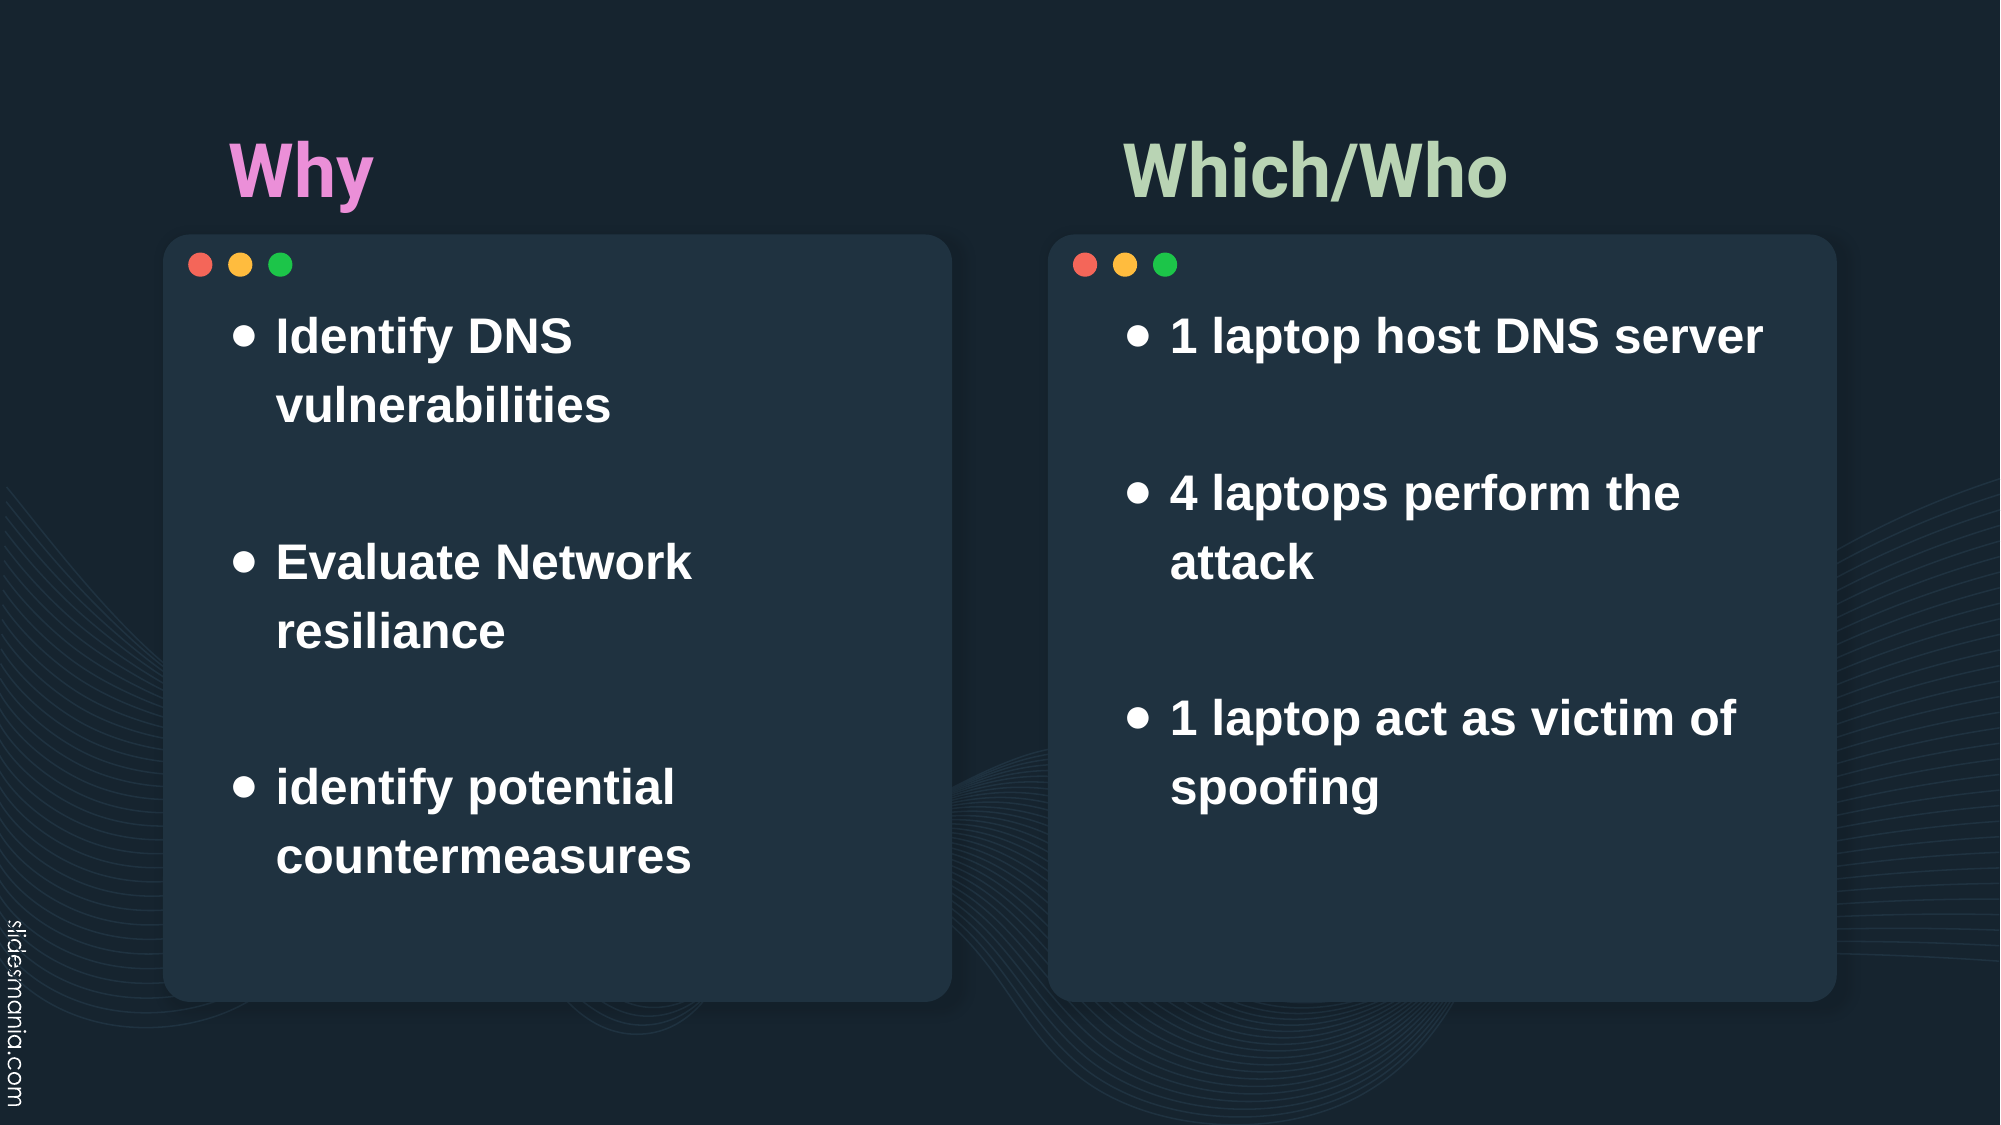

# Why
Which/Who

1 laptop host DNS server
4 laptops perform the attack
1 laptop act as victim of spoofing
Identify DNS vulnerabilities
Evaluate Network resiliance
identify potential countermeasures